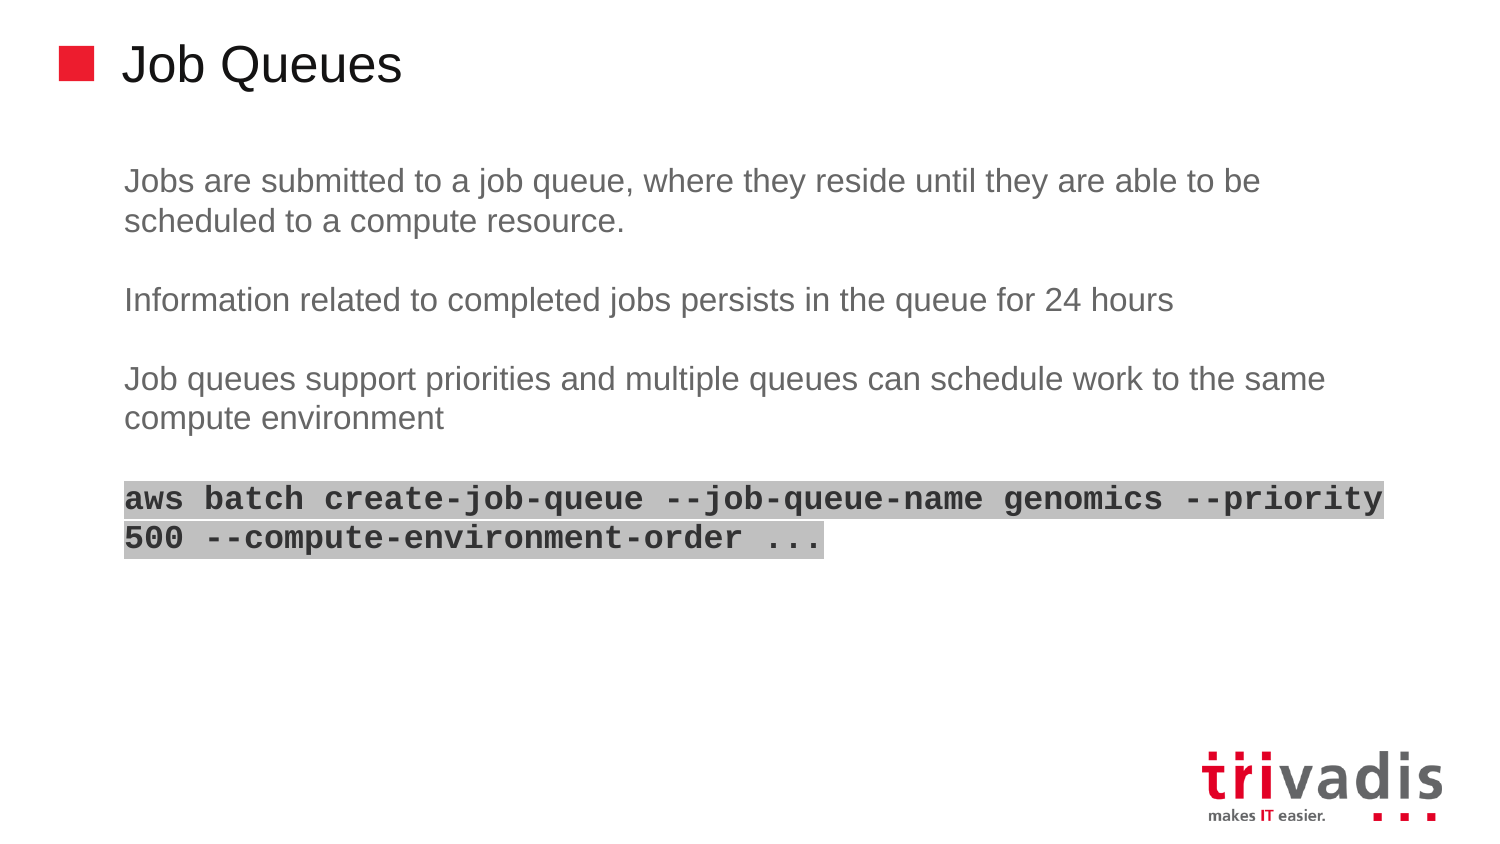

# Job Queues
Jobs are submitted to a job queue, where they reside until they are able to be scheduled to a compute resource.

Information related to completed jobs persists in the queue for 24 hours

Job queues support priorities and multiple queues can schedule work to the same compute environment

aws batch create-job-queue --job-queue-name genomics --priority 500 --compute-environment-order ...